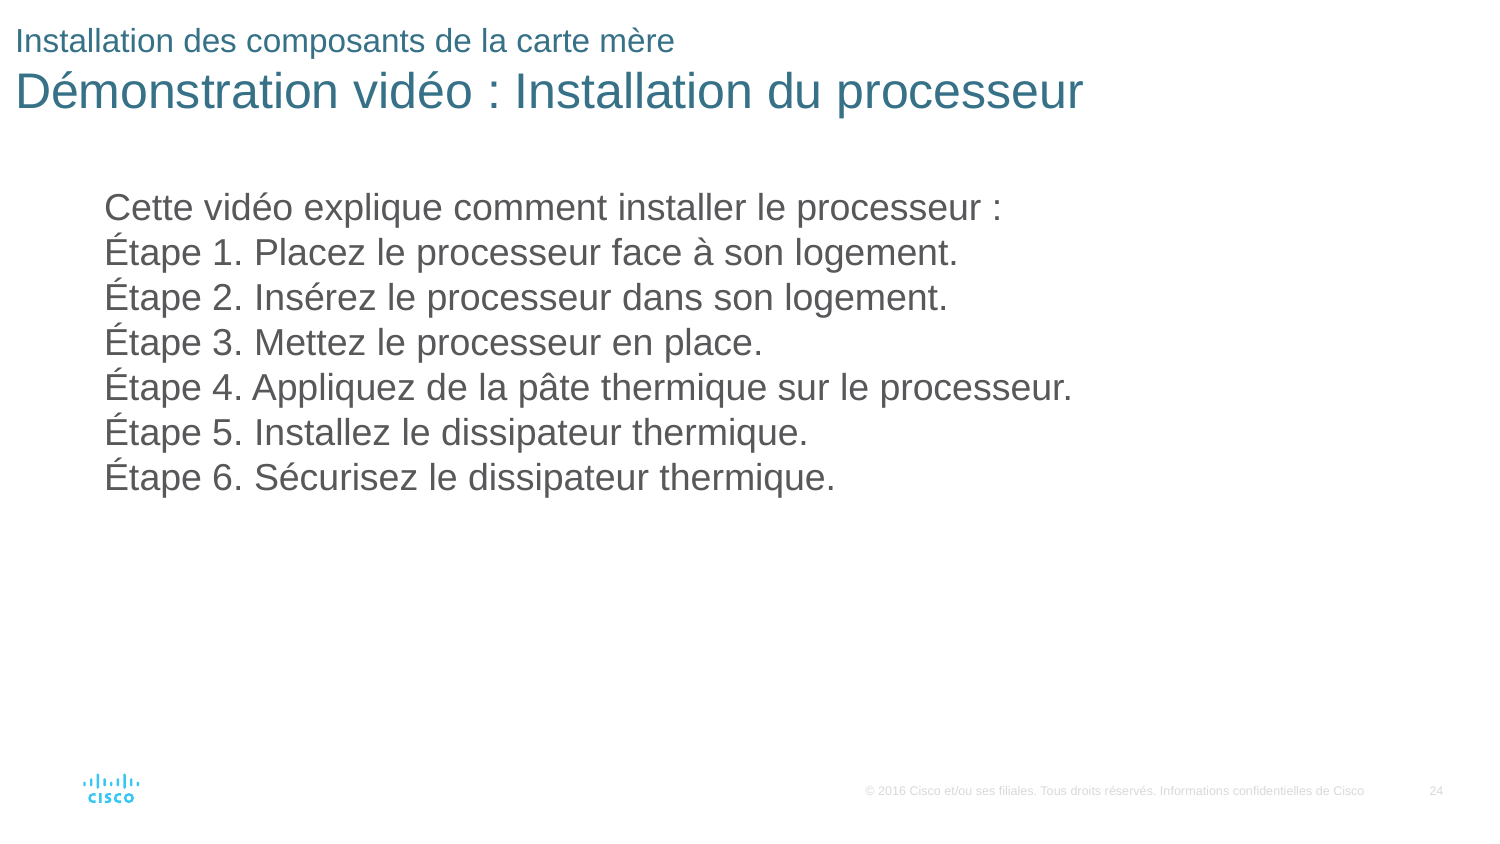

# Installation des composants de la carte mère Démonstration vidéo : Installation du processeur
Cette vidéo explique comment installer le processeur :
Étape 1. Placez le processeur face à son logement.
Étape 2. Insérez le processeur dans son logement.
Étape 3. Mettez le processeur en place.
Étape 4. Appliquez de la pâte thermique sur le processeur.
Étape 5. Installez le dissipateur thermique.
Étape 6. Sécurisez le dissipateur thermique.